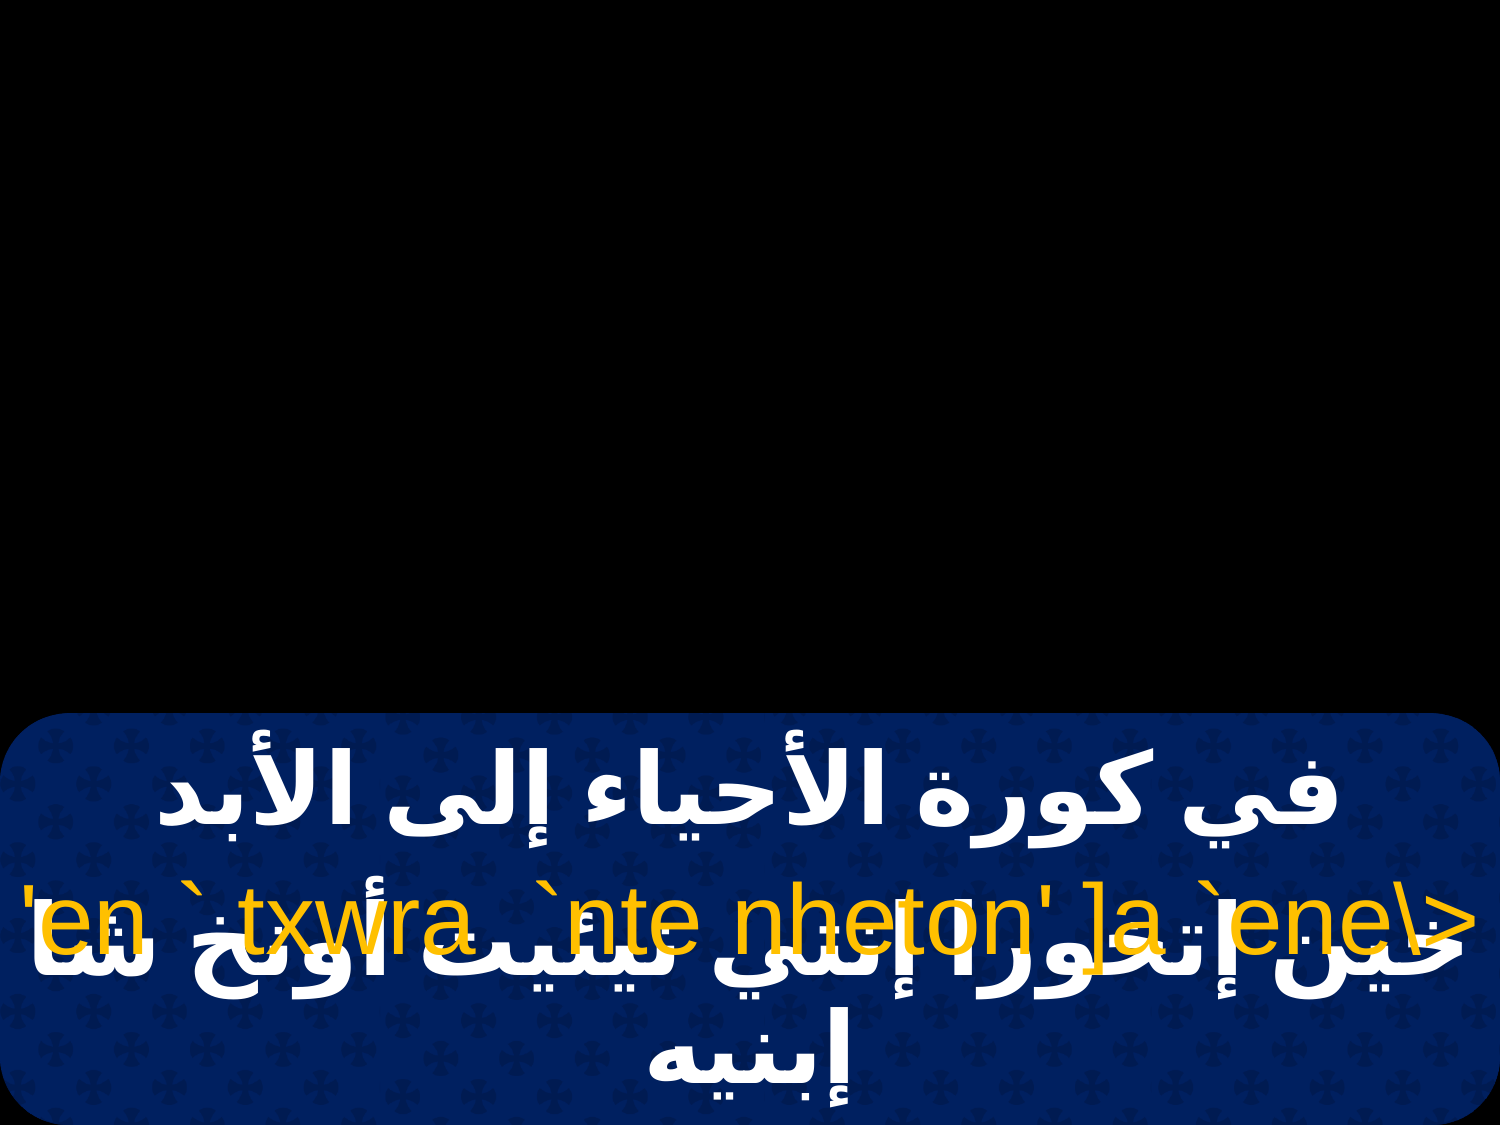

# في كورة الأحياء إلى الأبد
'en ` txwra  `nte nheton' ]a `ene\>
خين إتخورا إنتي نيئيت أونخ شا إبنيه